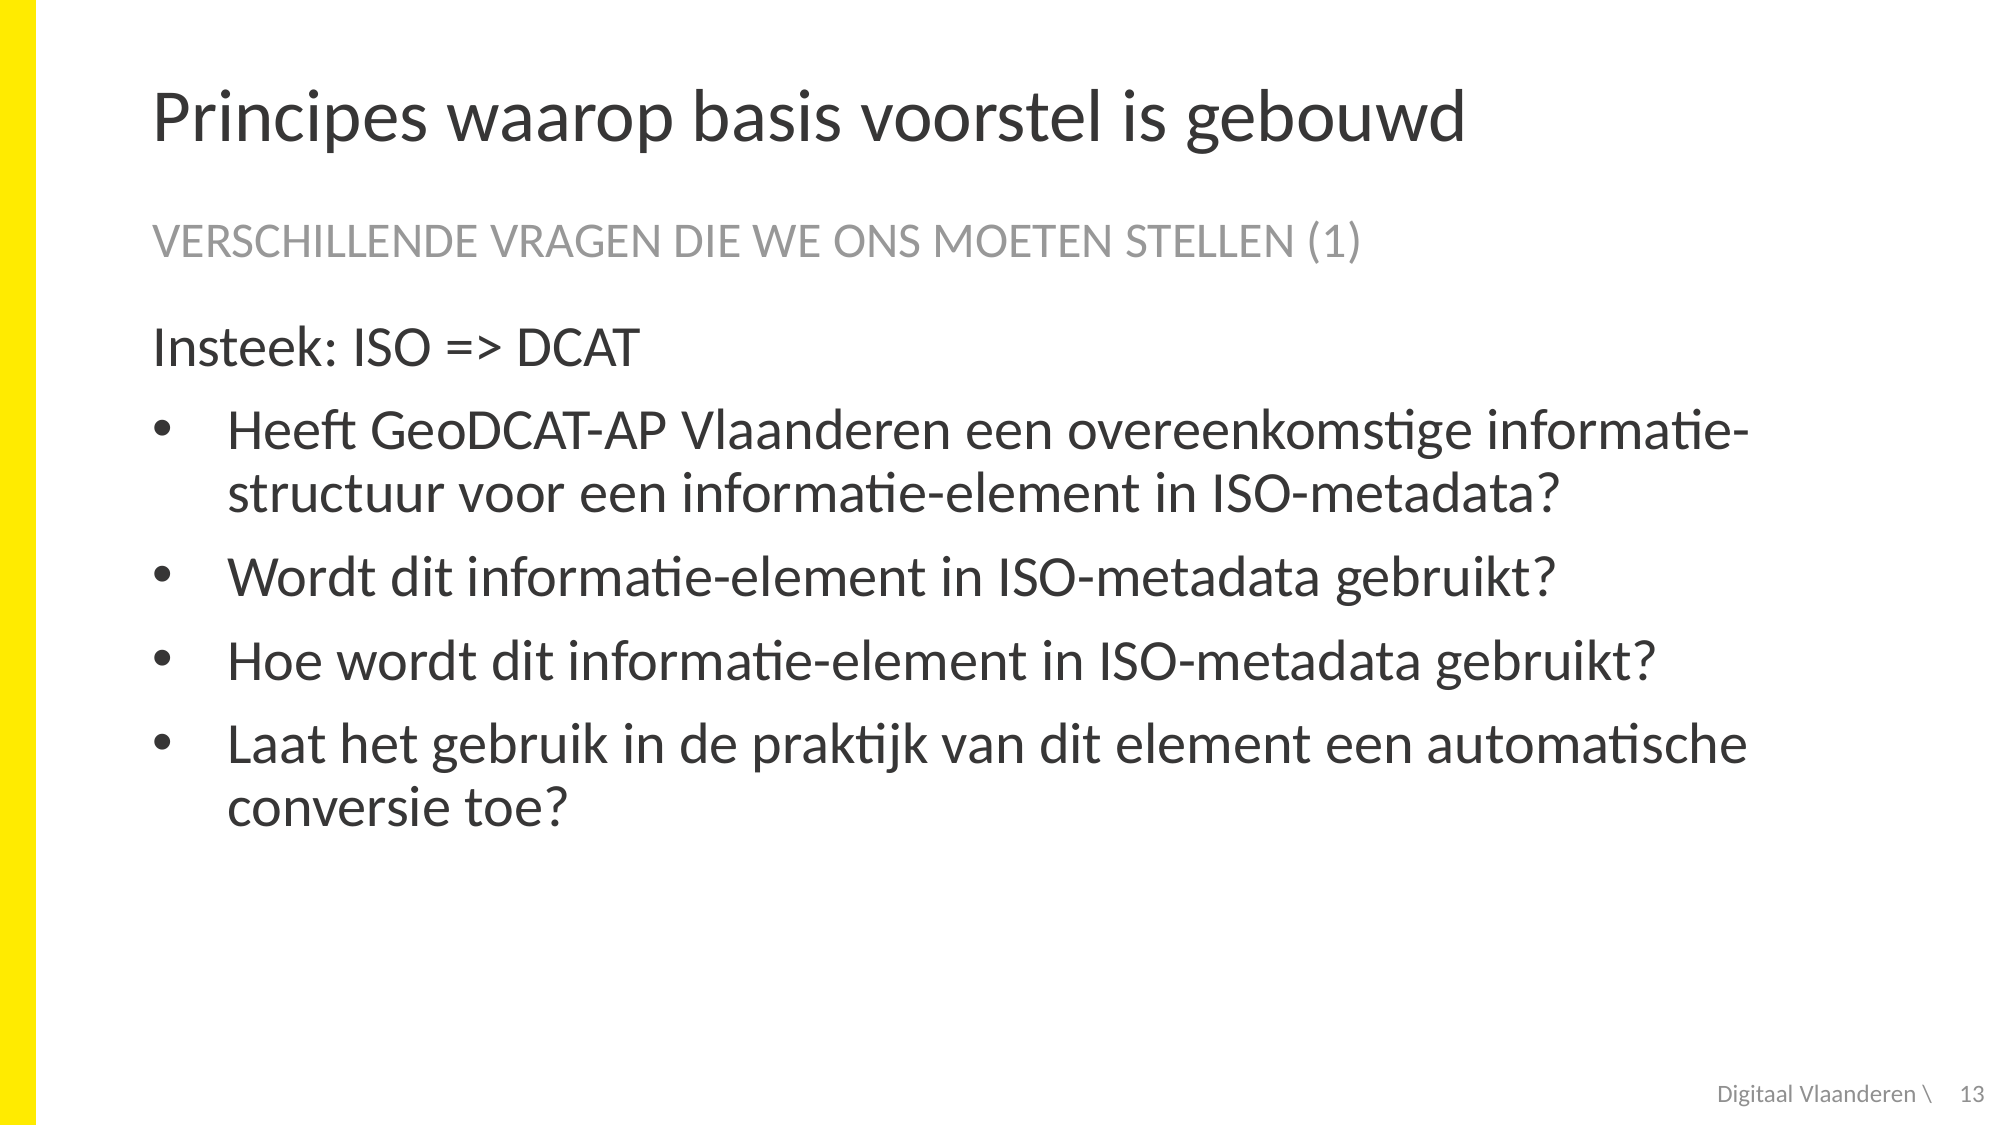

# Principes waarop basis voorstel is gebouwd
Verschillende vragen die we ons moeten stellen (1)
Insteek: ISO => DCAT
Heeft GeoDCAT-AP Vlaanderen een overeenkomstige informatie- structuur voor een informatie-element in ISO-metadata?
Wordt dit informatie-element in ISO-metadata gebruikt?
Hoe wordt dit informatie-element in ISO-metadata gebruikt?
Laat het gebruik in de praktijk van dit element een automatische conversie toe?

Digitaal Vlaanderen \
13